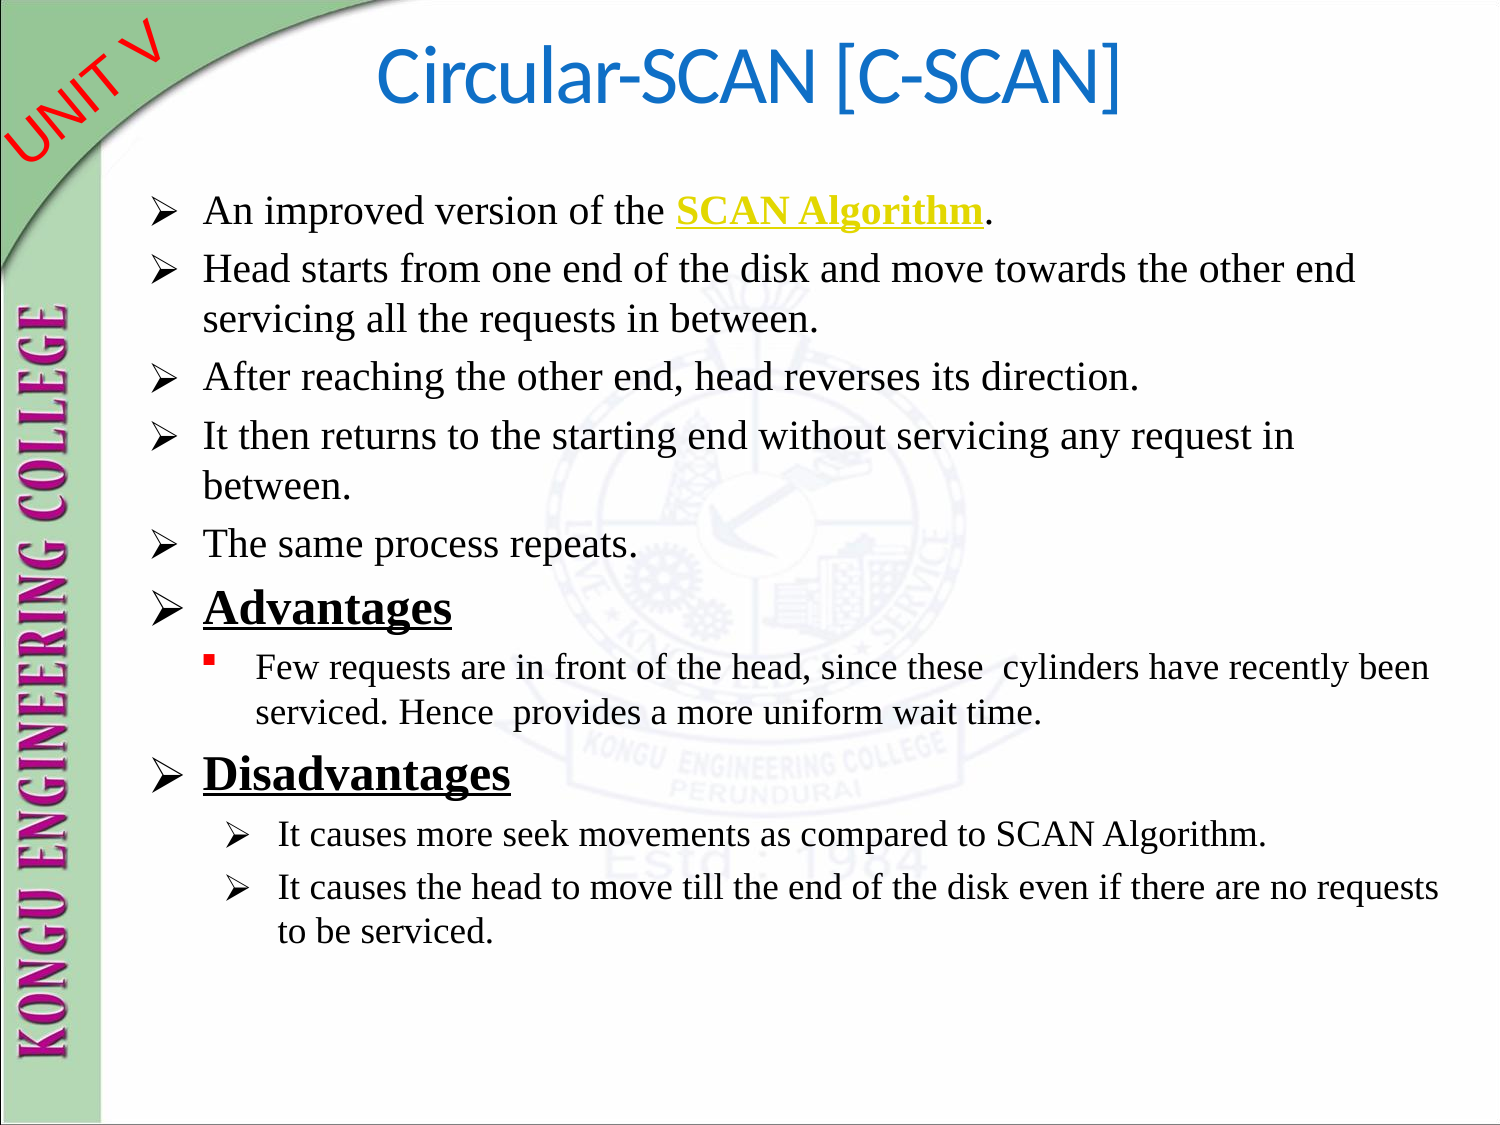

# Circular-SCAN [C-SCAN]
An improved version of the SCAN Algorithm.
Head starts from one end of the disk and move towards the other end servicing all the requests in between.
After reaching the other end, head reverses its direction.
It then returns to the starting end without servicing any request in between.
The same process repeats.
Advantages
Few requests are in front of the head, since these  cylinders have recently been serviced. Hence  provides a more uniform wait time.
Disadvantages
It causes more seek movements as compared to SCAN Algorithm.
It causes the head to move till the end of the disk even if there are no requests to be serviced.